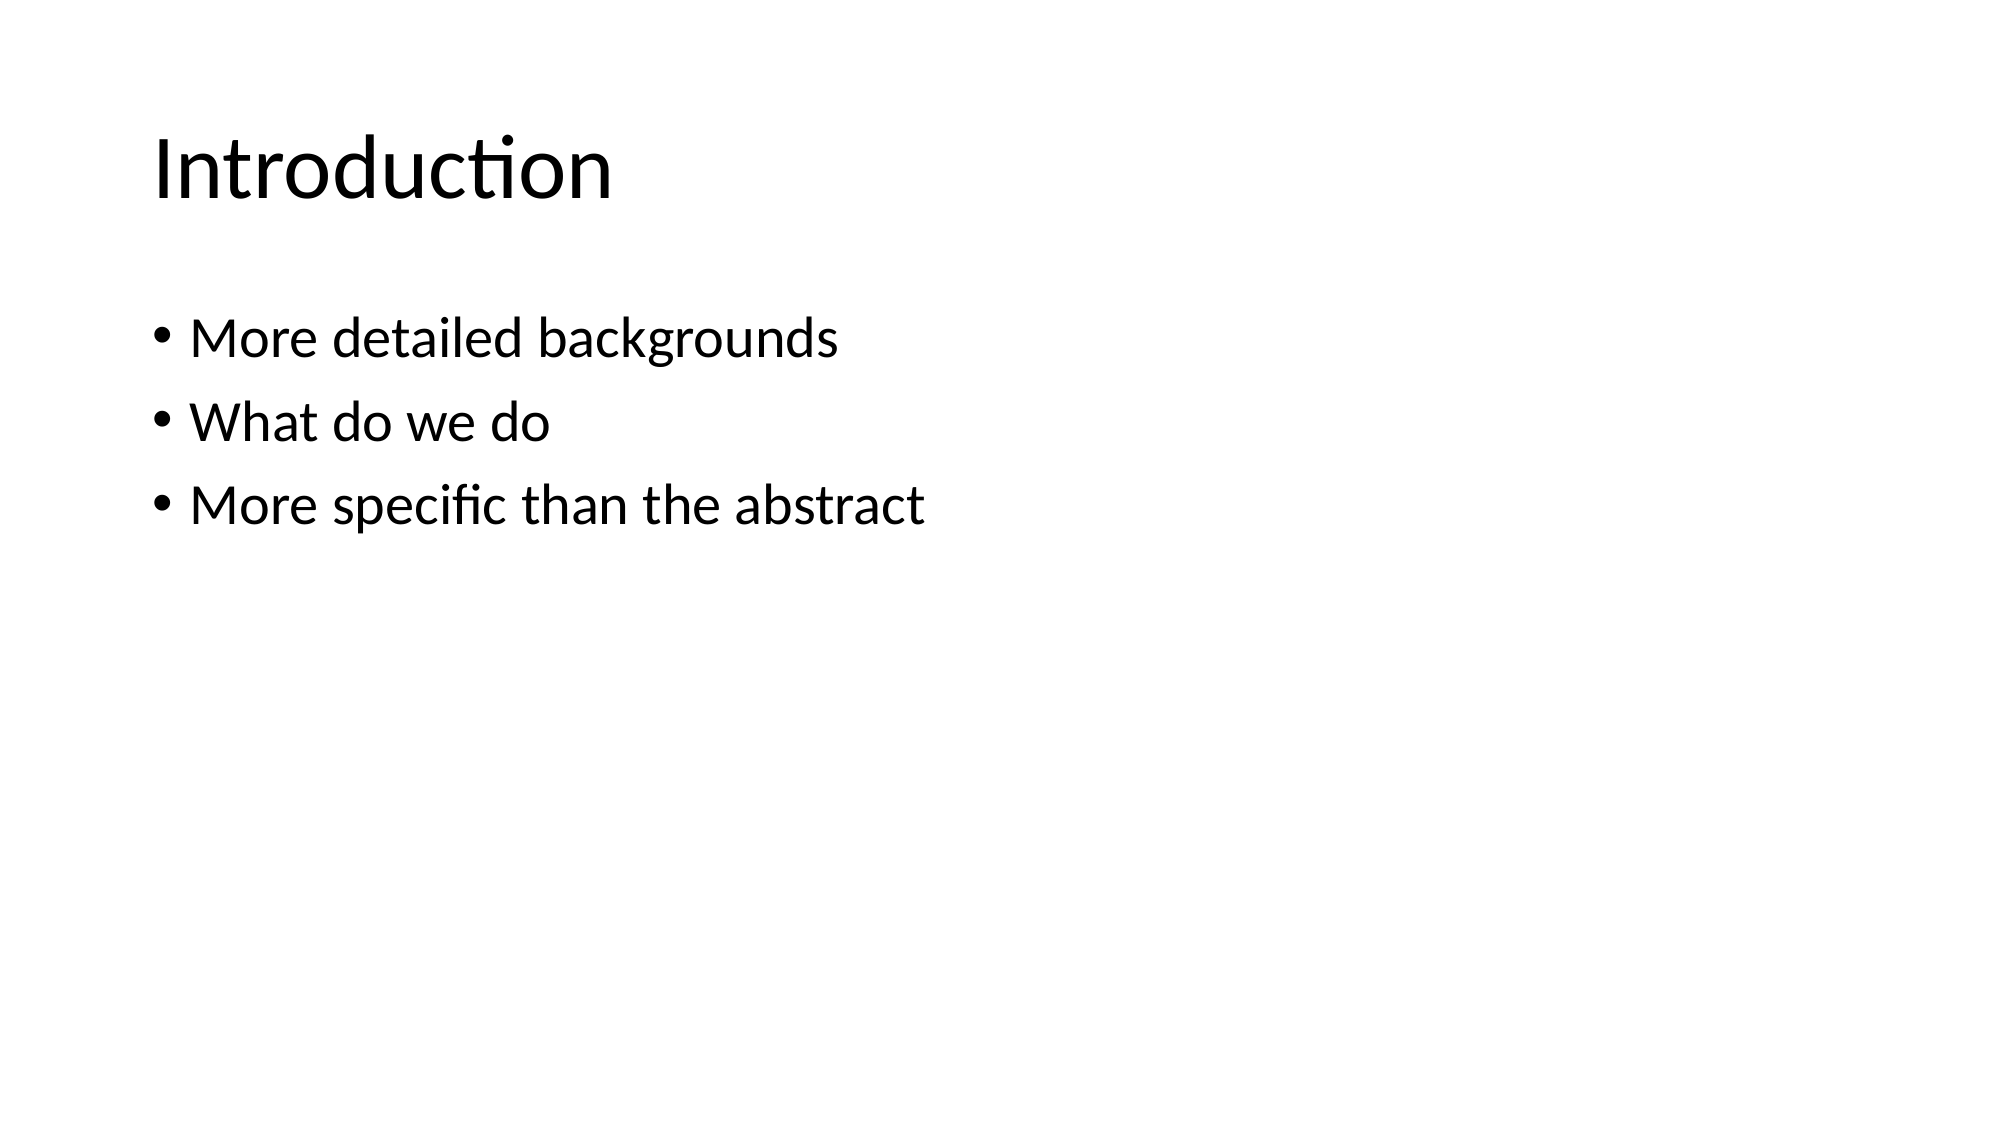

# Introduction
More detailed backgrounds
What do we do
More specific than the abstract